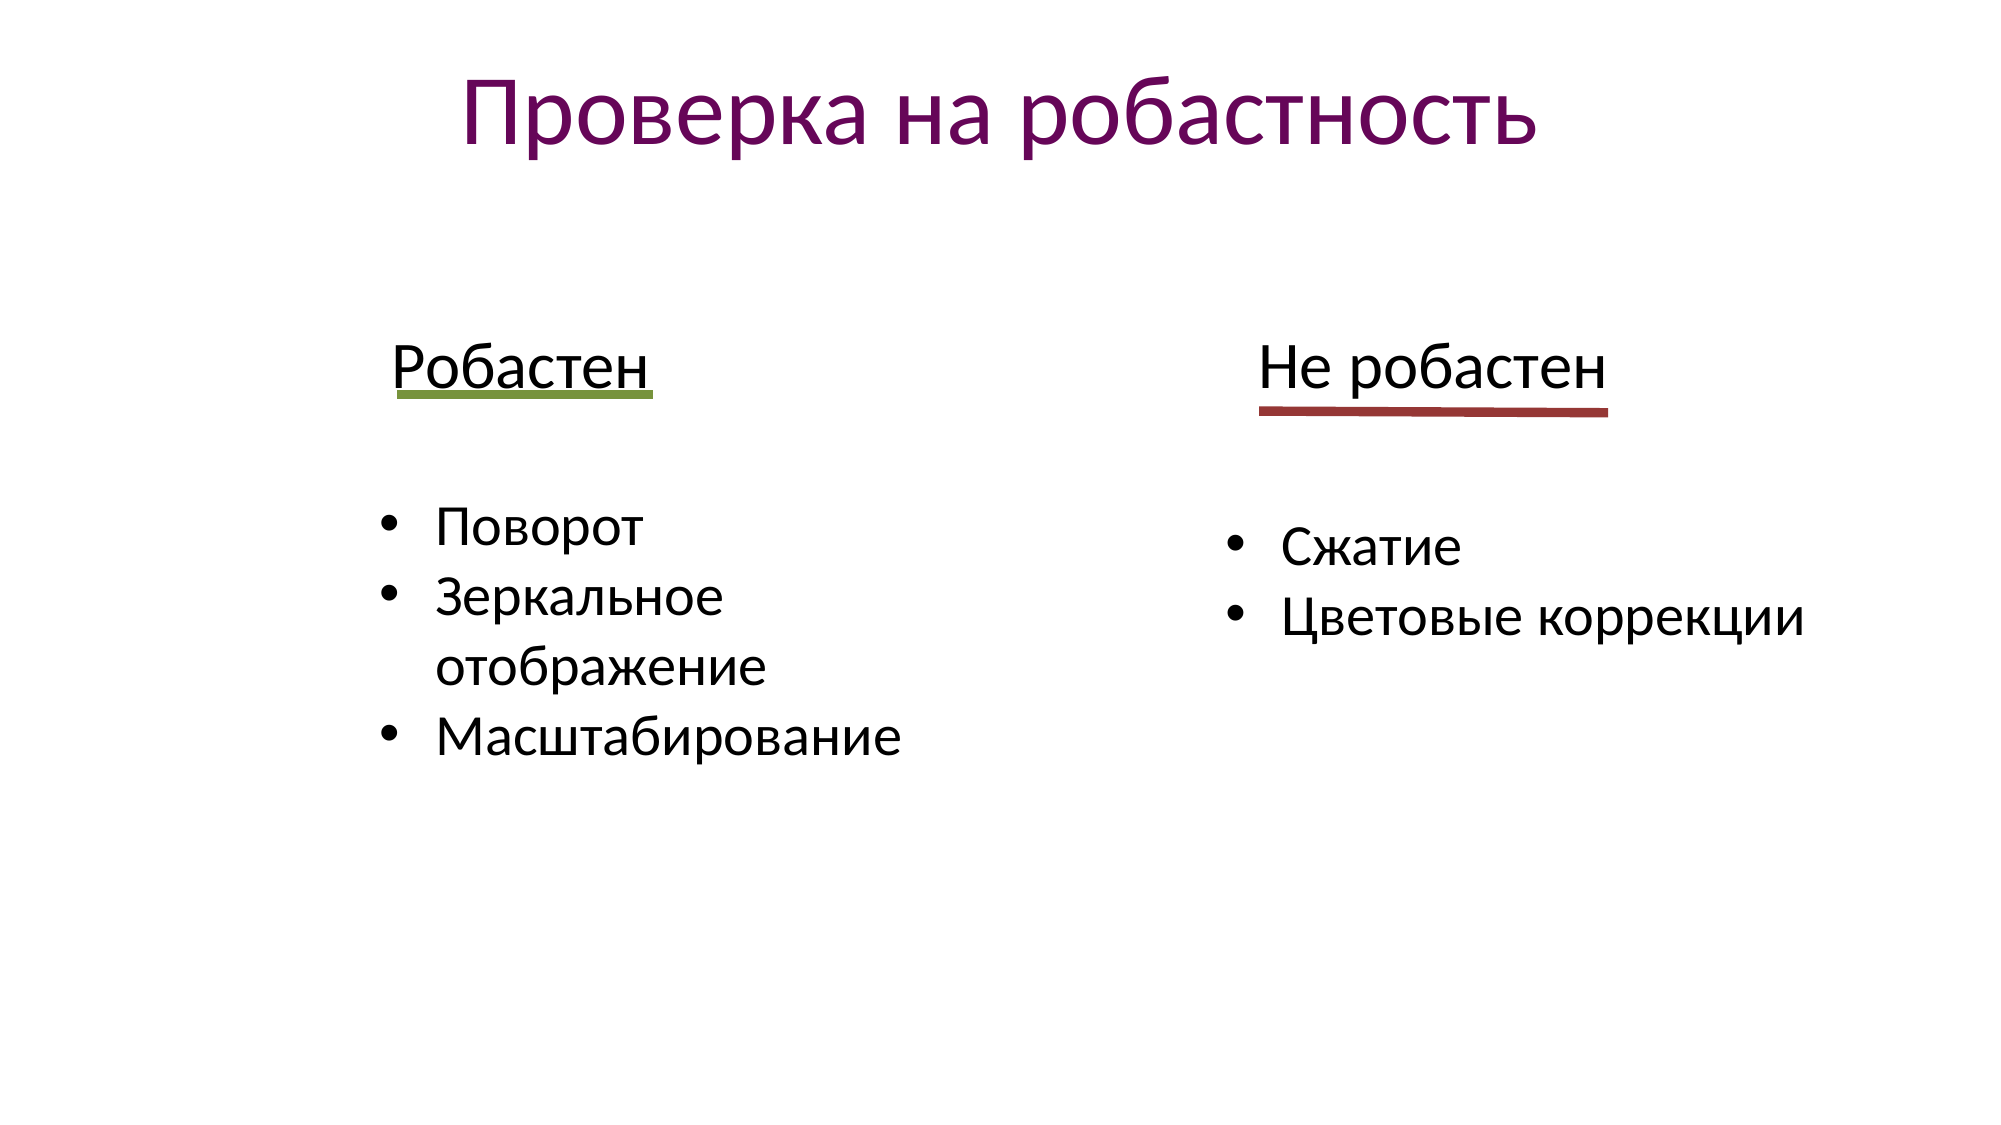

Проверка на робастность
Не робастен
Робастен
Поворот
Зеркальное отображение
Масштабирование
Сжатие
Цветовые коррекции